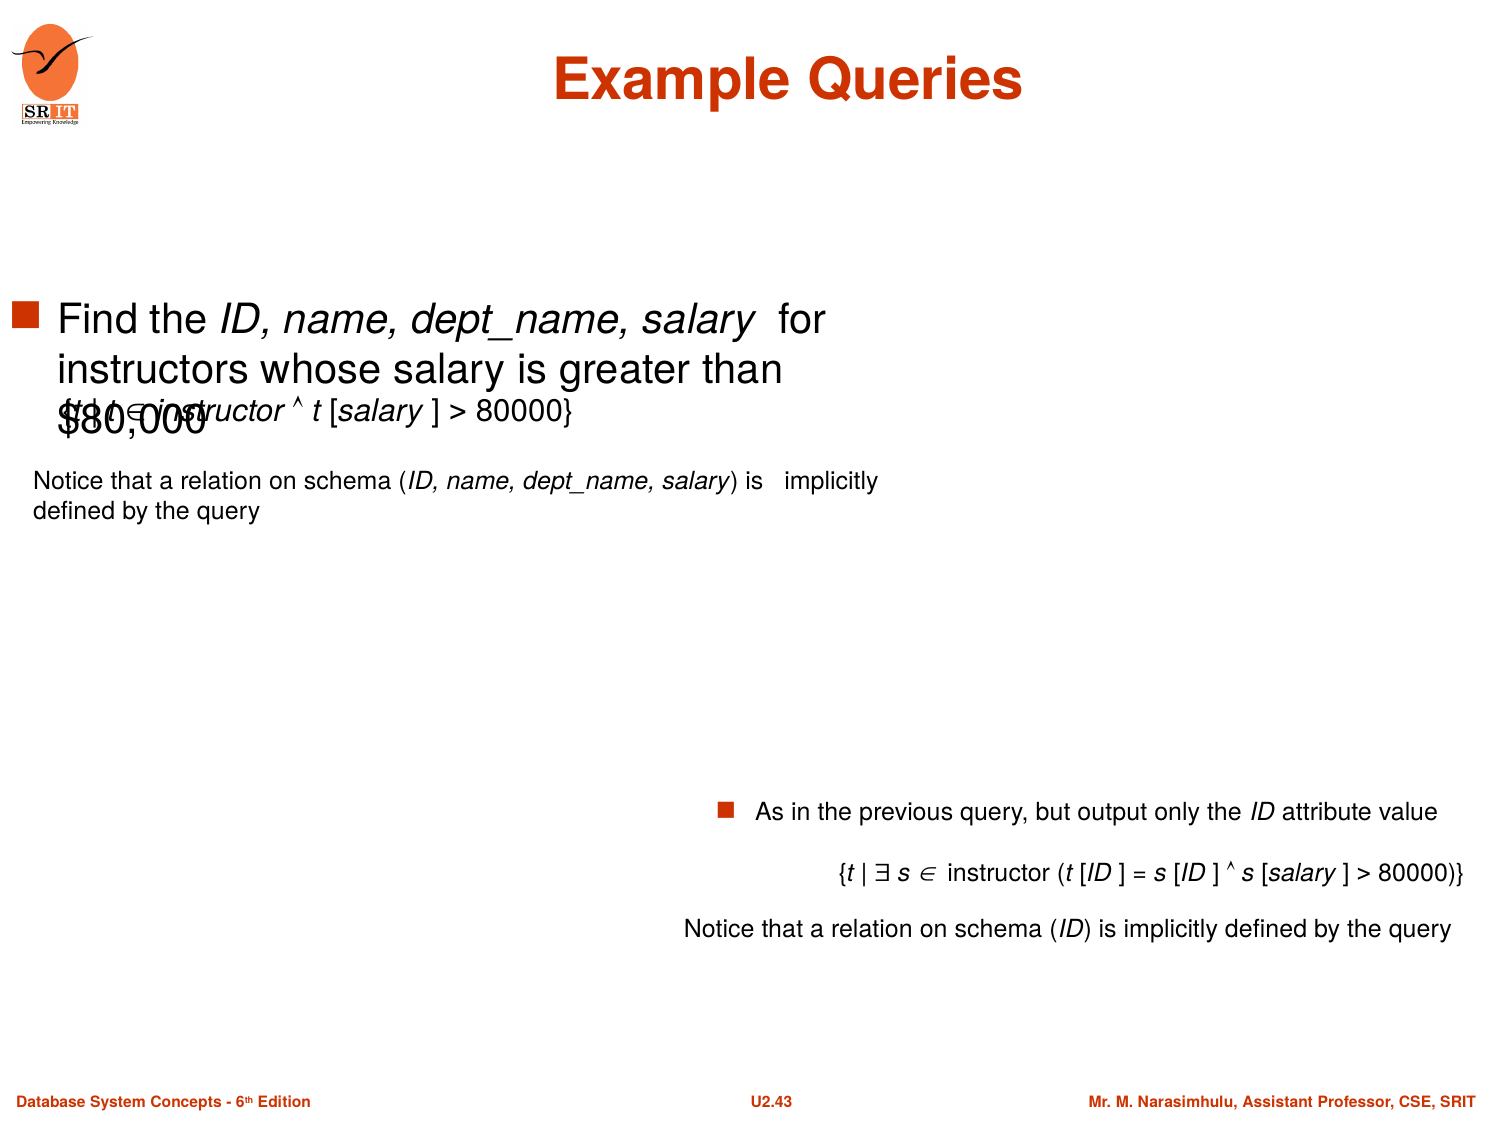

# Example Queries
Find the ID, name, dept_name, salary  for instructors whose salary is greater than $80,000
{t | t ∈ instructor ∧ t [salary ] > 80000}
Notice that a relation on schema (ID, name, dept_name, salary) is   implicitly defined by the query

   As in the previous query, but output only the ID attribute value

                 {t | ∃ s ∈ instructor (t [ID ] = s [ID ] ∧ s [salary ] > 80000)}

Notice that a relation on schema (ID) is implicitly defined by the query